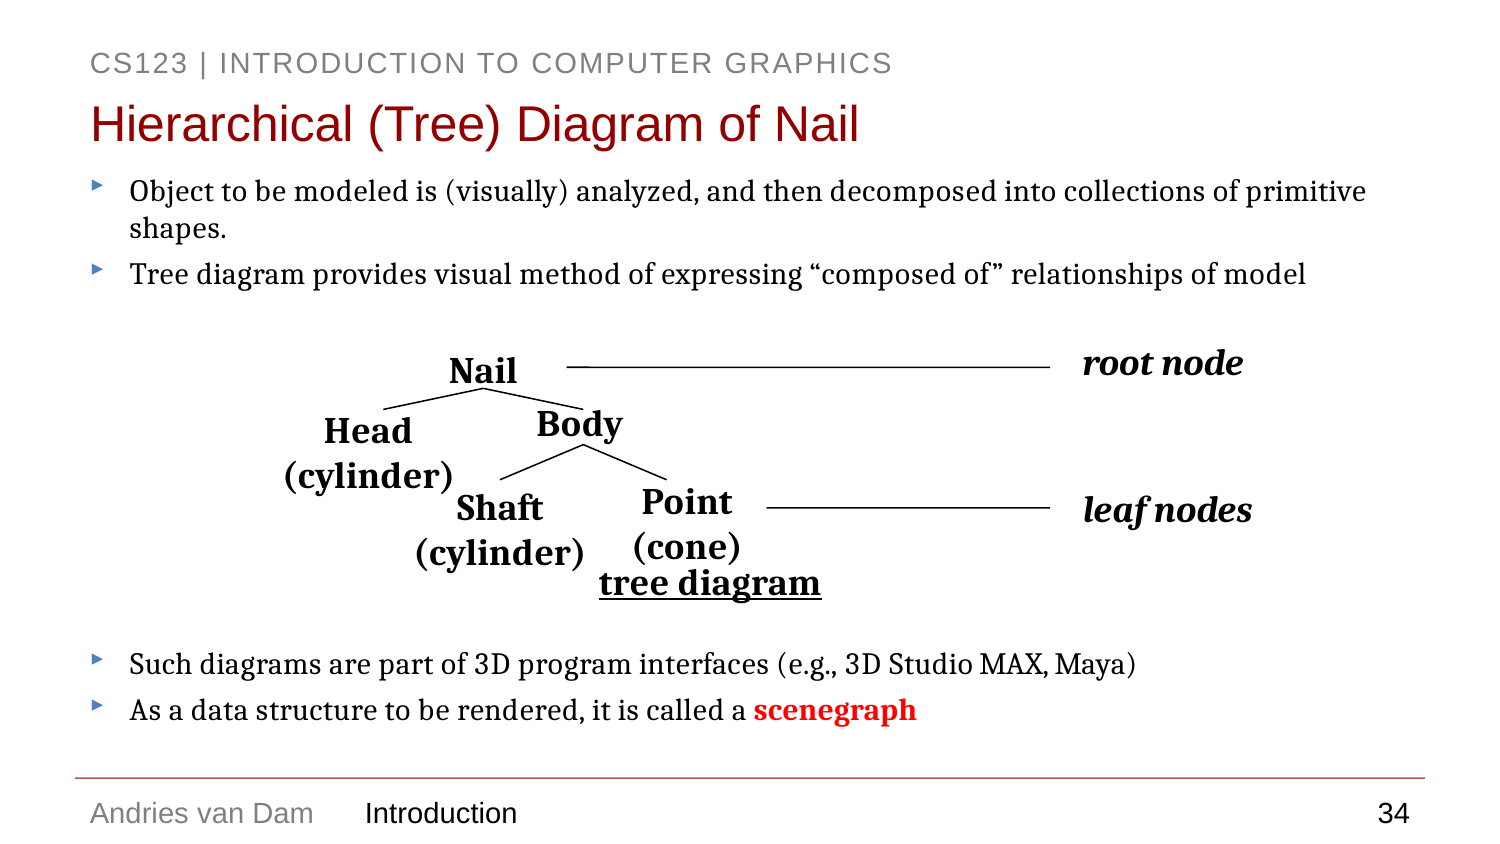

# Hierarchical (Tree) Diagram of Nail
Object to be modeled is (visually) analyzed, and then decomposed into collections of primitive shapes.
Tree diagram provides visual method of expressing “composed of” relationships of model

Such diagrams are part of 3D program interfaces (e.g., 3D Studio MAX, Maya)
As a data structure to be rendered, it is called a scenegraph
root node
Nail

Body
Head
(cylinder)

Point
(cone)
Shaft
(cylinder)
leaf nodes

tree diagram
34
Introduction